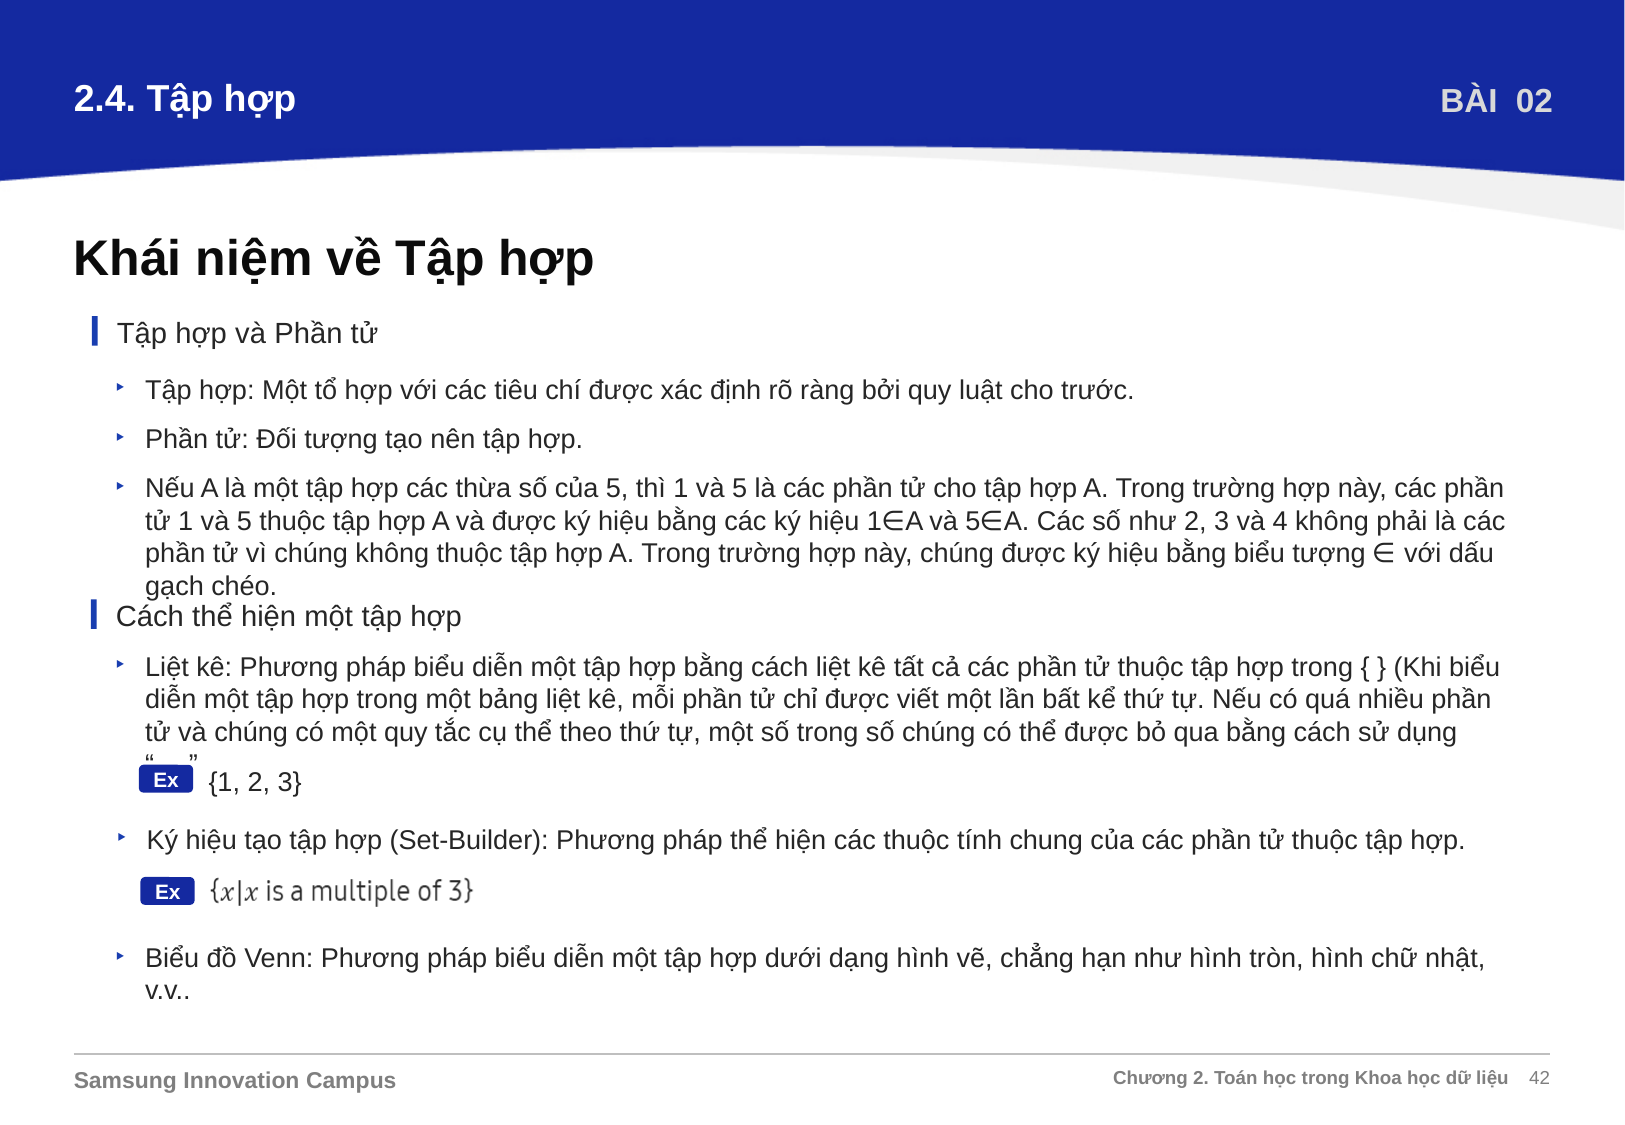

2.4. Tập hợp
BÀI  02
Khái niệm về Tập hợp
Tập hợp và Phần tử

Tập hợp: Một tổ hợp với các tiêu chí được xác định rõ ràng bởi quy luật cho trước.
Phần tử: Đối tượng tạo nên tập hợp.
Nếu A là một tập hợp các thừa số của 5, thì 1 và 5 là các phần tử cho tập hợp A. Trong trường hợp này, các phần tử 1 và 5 thuộc tập hợp A và được ký hiệu bằng các ký hiệu 1∈A và 5∈A. Các số như 2, 3 và 4 không phải là các phần tử vì chúng không thuộc tập hợp A. Trong trường hợp này, chúng được ký hiệu bằng biểu tượng ∈ với dấu gạch chéo.
Cách thể hiện một tập hợp

Liệt kê: Phương pháp biểu diễn một tập hợp bằng cách liệt kê tất cả các phần tử thuộc tập hợp trong { } (Khi biểu diễn một tập hợp trong một bảng liệt kê, mỗi phần tử chỉ được viết một lần bất kể thứ tự. Nếu có quá nhiều phần tử và chúng có một quy tắc cụ thể theo thứ tự, một số trong số chúng có thể được bỏ qua bằng cách sử dụng “….”
{1, 2, 3}
Ex
Ký hiệu tạo tập hợp (Set-Builder): Phương pháp thể hiện các thuộc tính chung của các phần tử thuộc tập hợp.

Ex
Biểu đồ Venn: Phương pháp biểu diễn một tập hợp dưới dạng hình vẽ, chẳng hạn như hình tròn, hình chữ nhật, v.v..